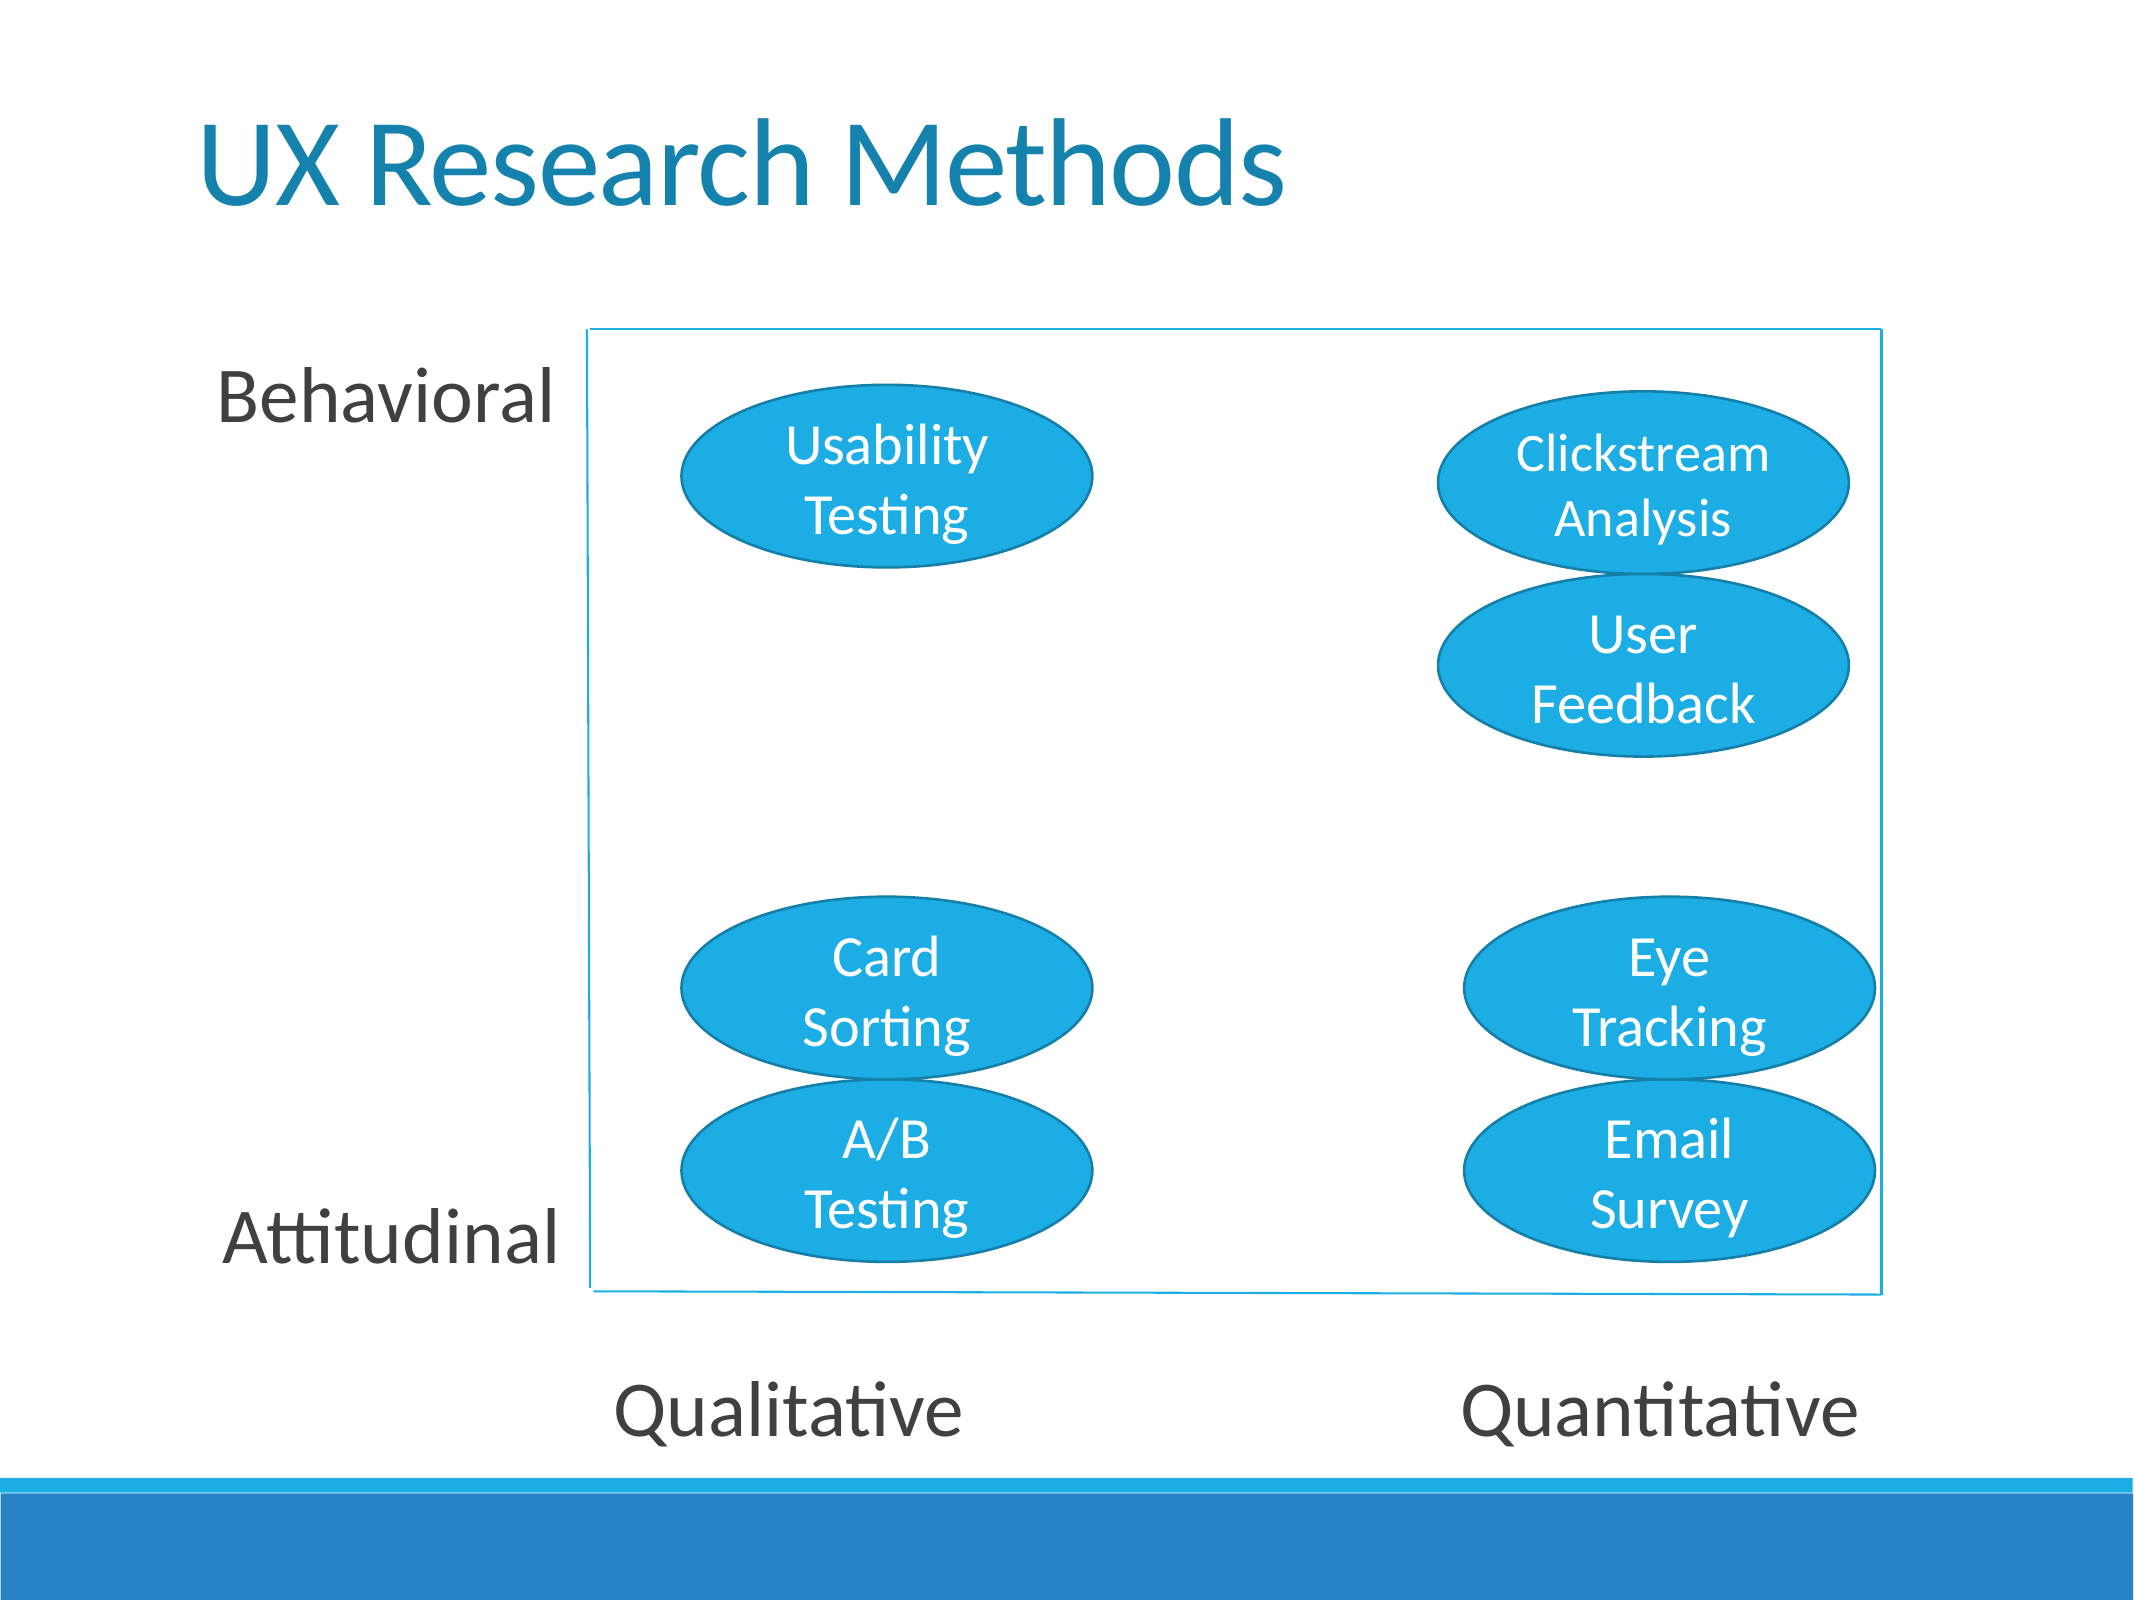

UX Research Methods
Behavioral
Usability Testing
Clickstream Analysis
User Feedback
Eye Tracking
Card Sorting
Email Survey
A/B Testing
Attitudinal
Qualitative
Quantitative